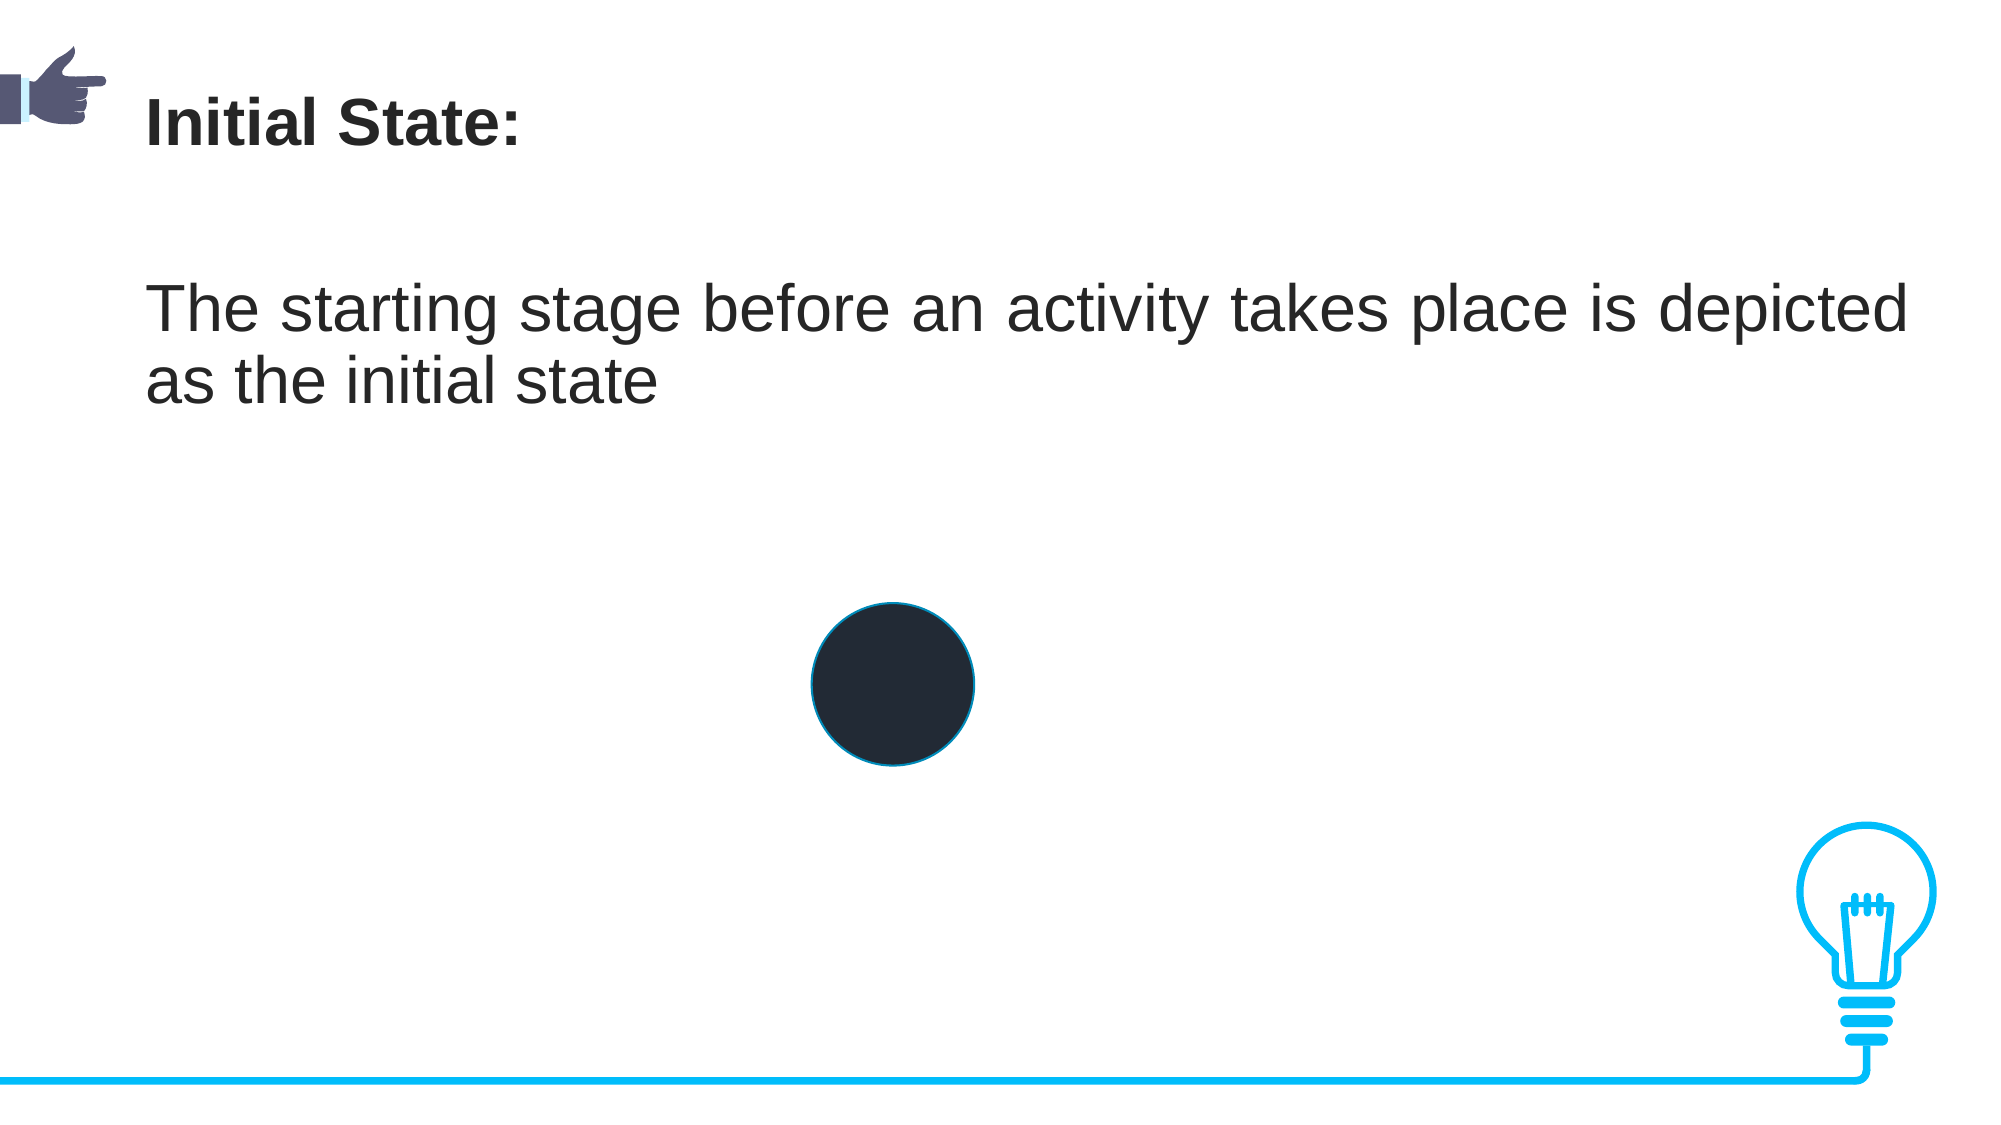

Initial State:

The starting stage before an activity takes place is depicted as the initial state